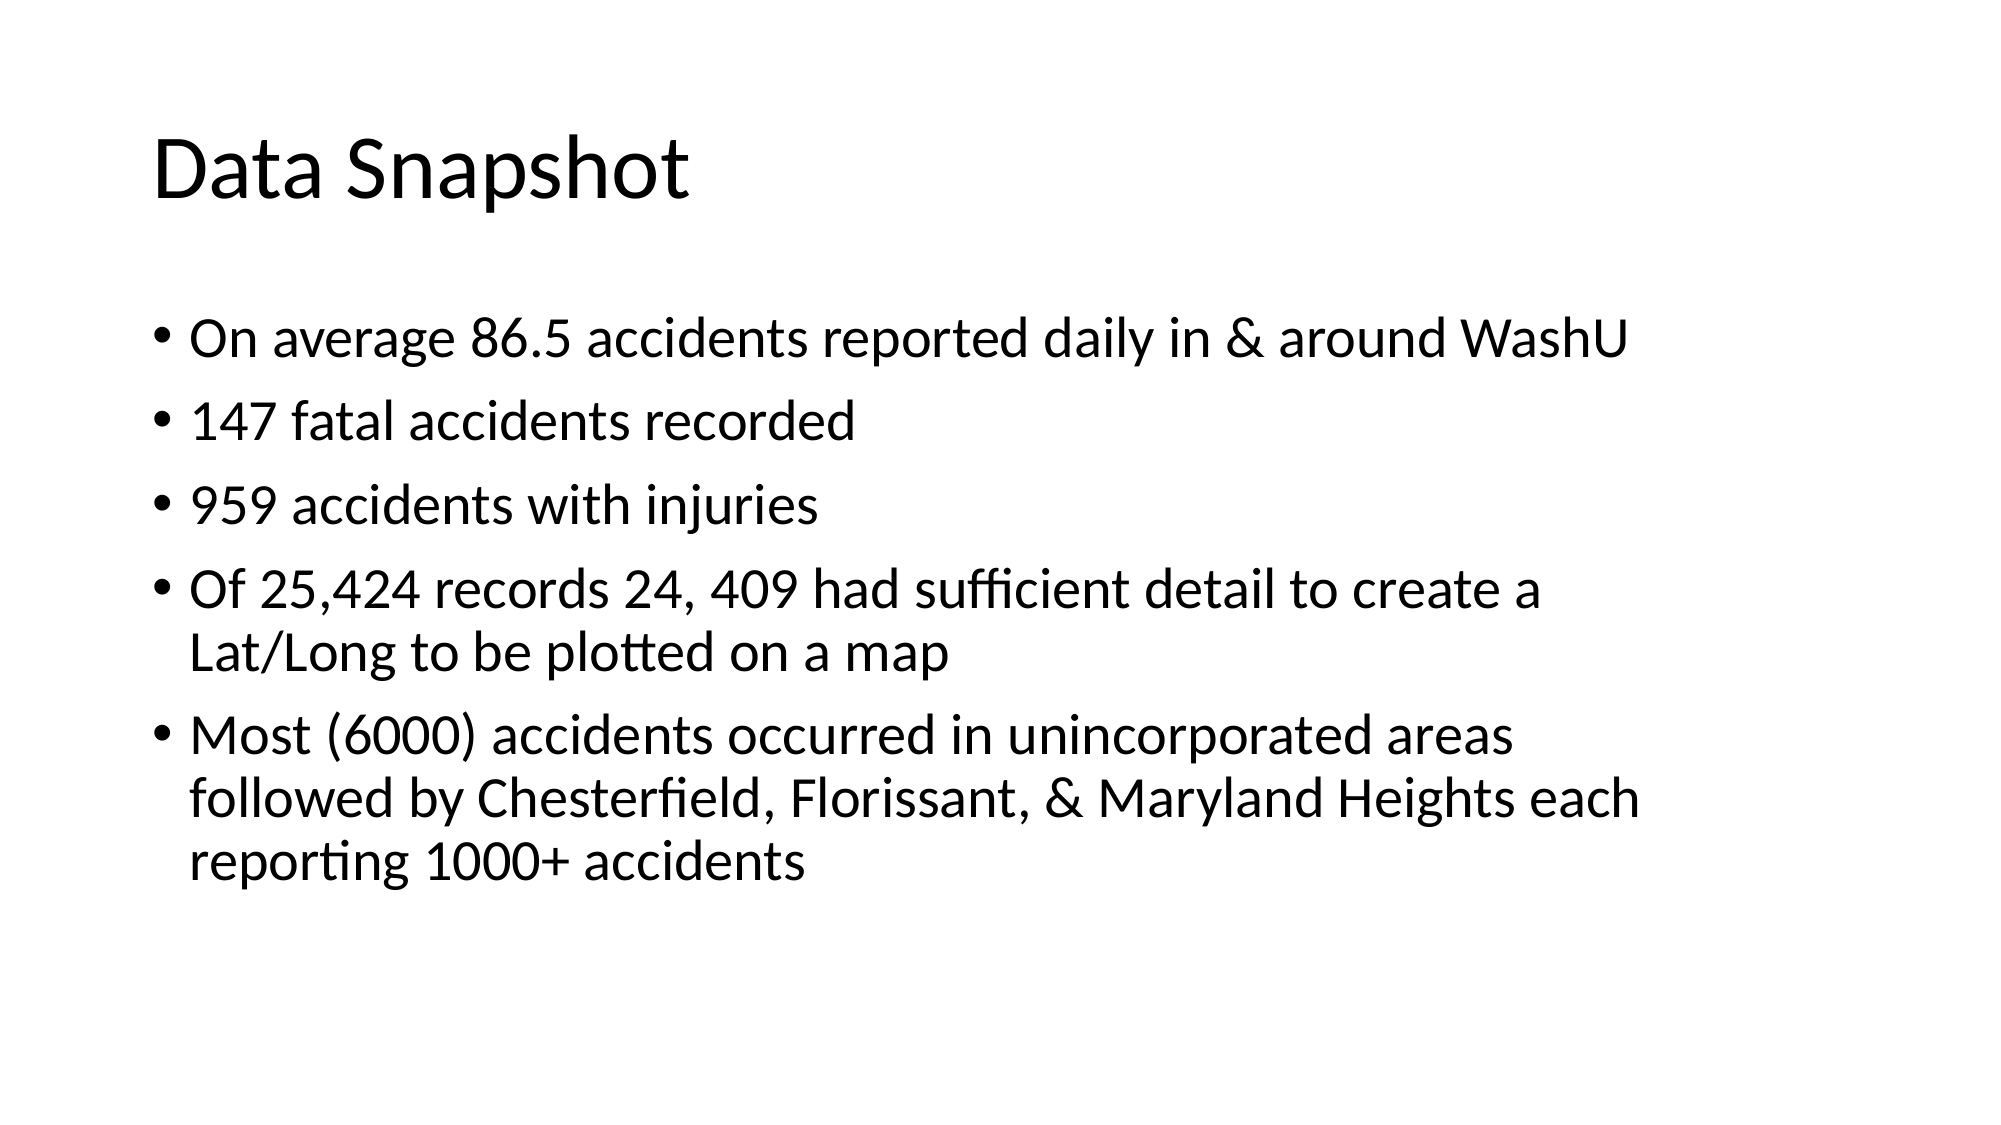

# Data Snapshot
On average 86.5 accidents reported daily in & around WashU
147 fatal accidents recorded
959 accidents with injuries
Of 25,424 records 24, 409 had sufficient detail to create a Lat/Long to be plotted on a map
Most (6000) accidents occurred in unincorporated areas followed by Chesterfield, Florissant, & Maryland Heights each reporting 1000+ accidents